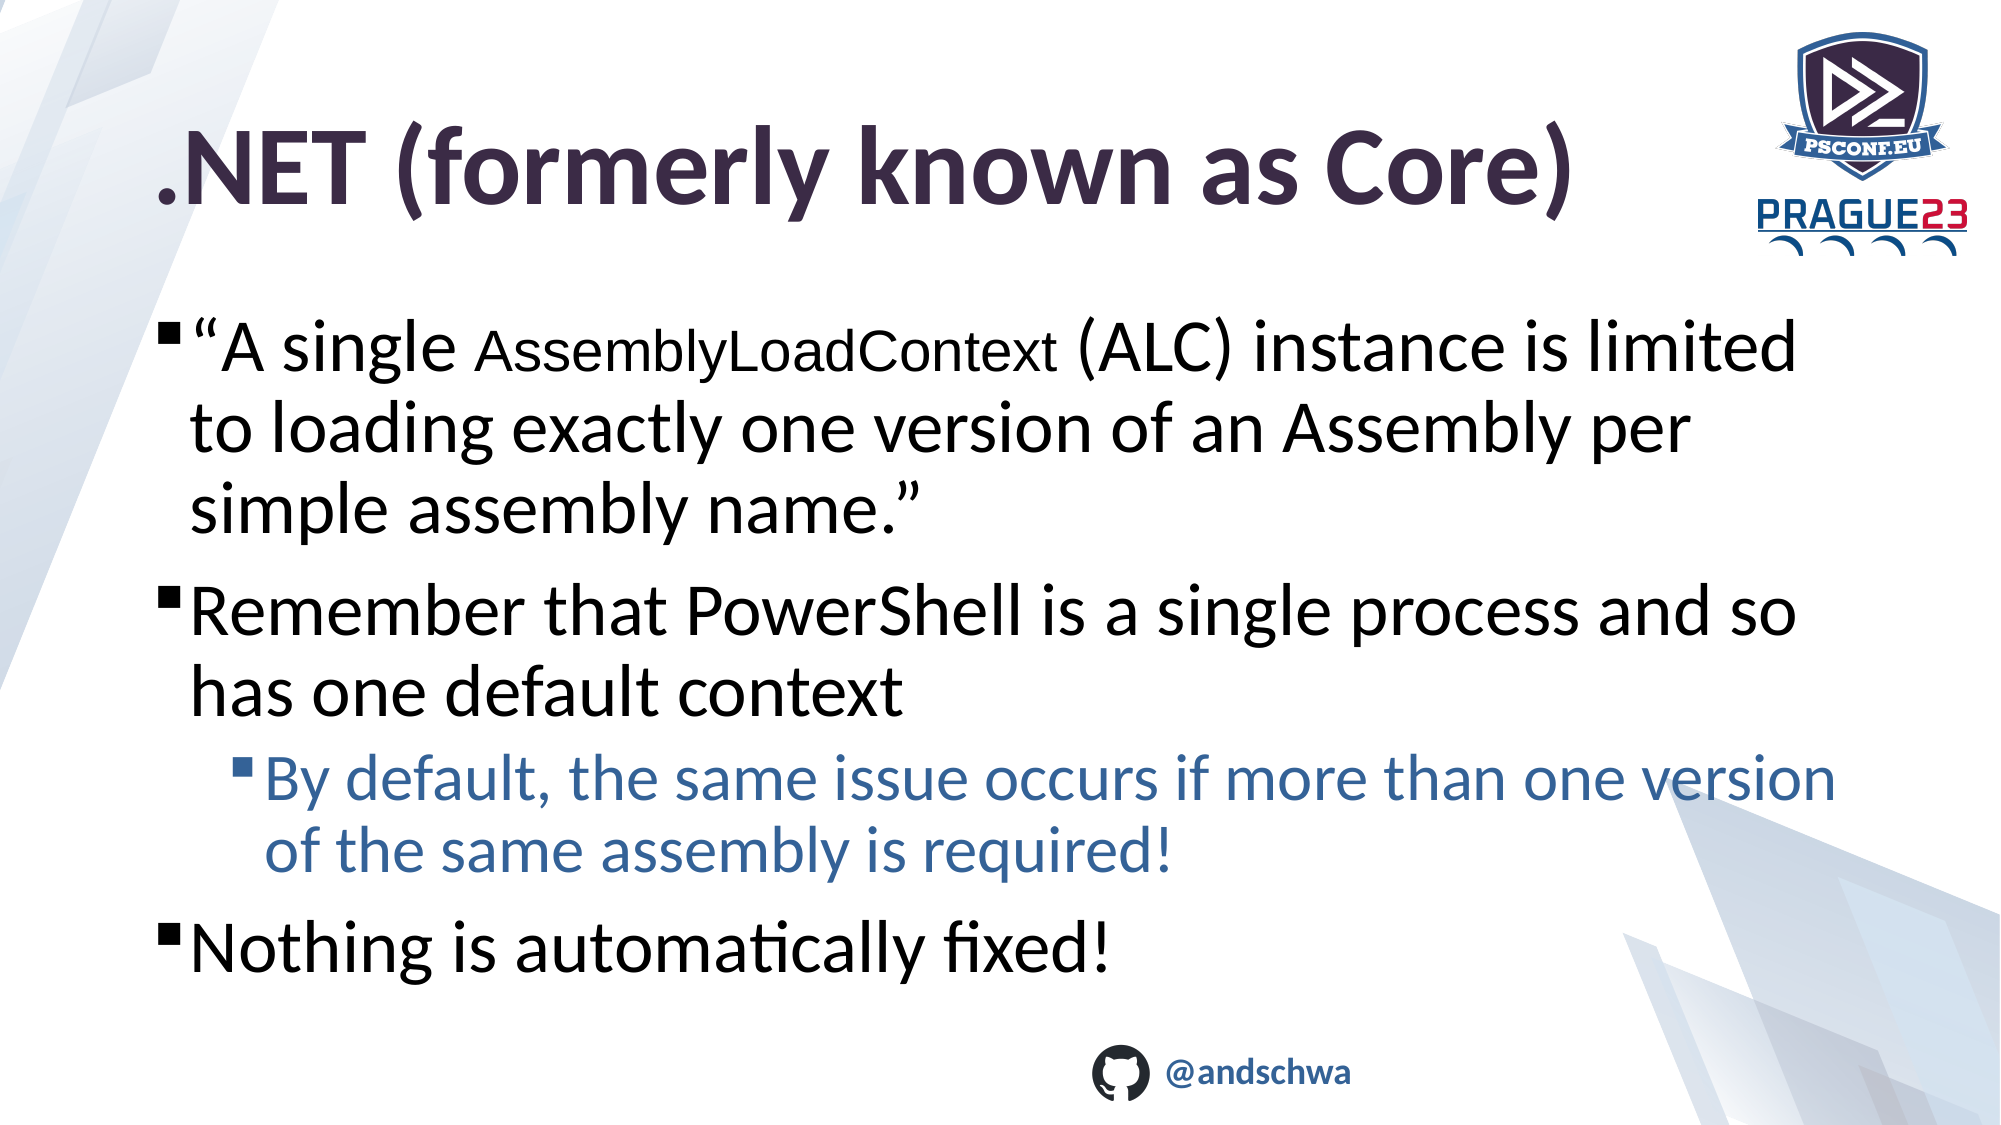

# .NET (formerly known as Core)
“A single AssemblyLoadContext (ALC) instance is limited to loading exactly one version of an Assembly per simple assembly name.”
Remember that PowerShell is a single process and so has one default context
By default, the same issue occurs if more than one version of the same assembly is required!
Nothing is automatically fixed!